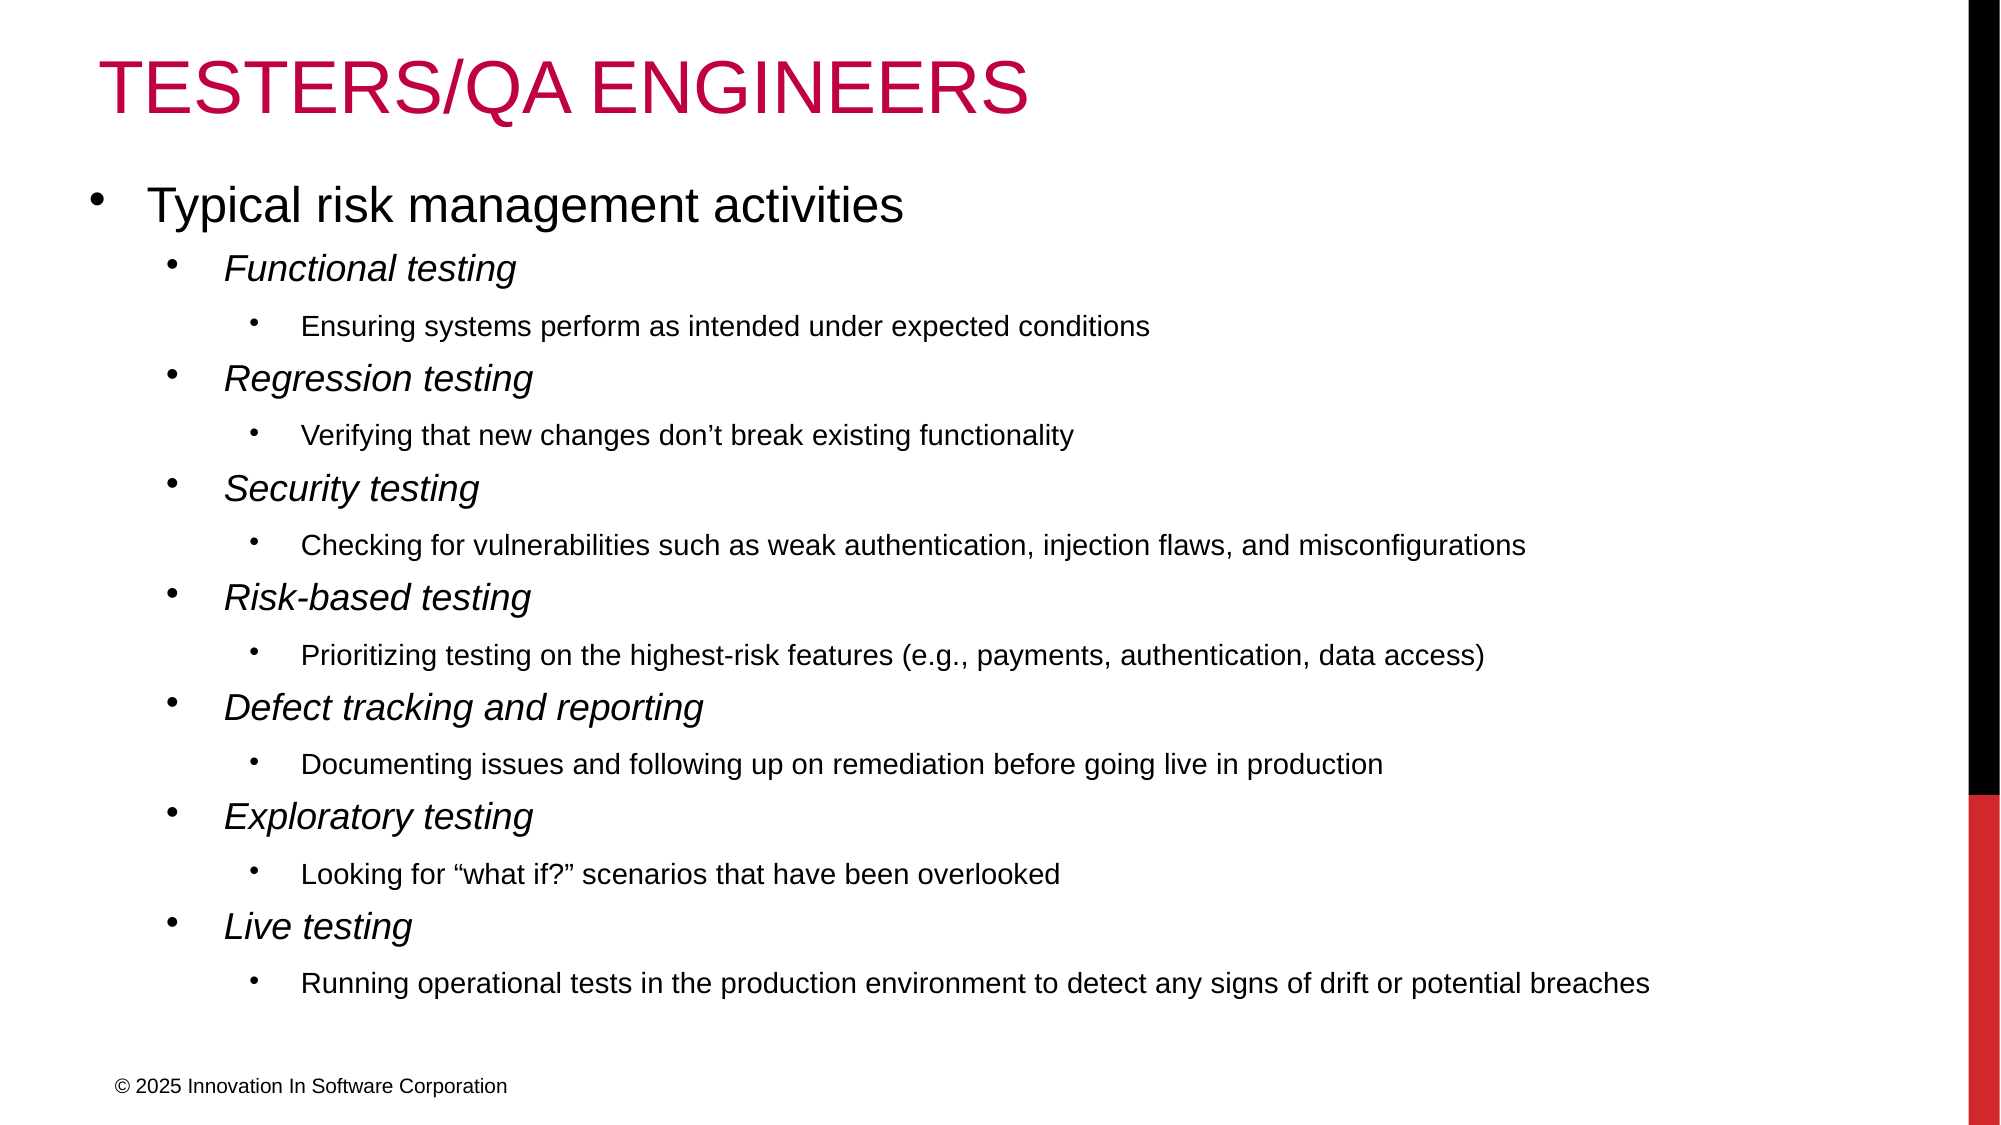

# TesterS/QA Engineers
Typical risk management activities
Functional testing
Ensuring systems perform as intended under expected conditions
Regression testing
Verifying that new changes don’t break existing functionality
Security testing
Checking for vulnerabilities such as weak authentication, injection flaws, and misconfigurations
Risk-based testing
Prioritizing testing on the highest-risk features (e.g., payments, authentication, data access)
Defect tracking and reporting
Documenting issues and following up on remediation before going live in production
Exploratory testing
Looking for “what if?” scenarios that have been overlooked
Live testing
Running operational tests in the production environment to detect any signs of drift or potential breaches
© 2025 Innovation In Software Corporation